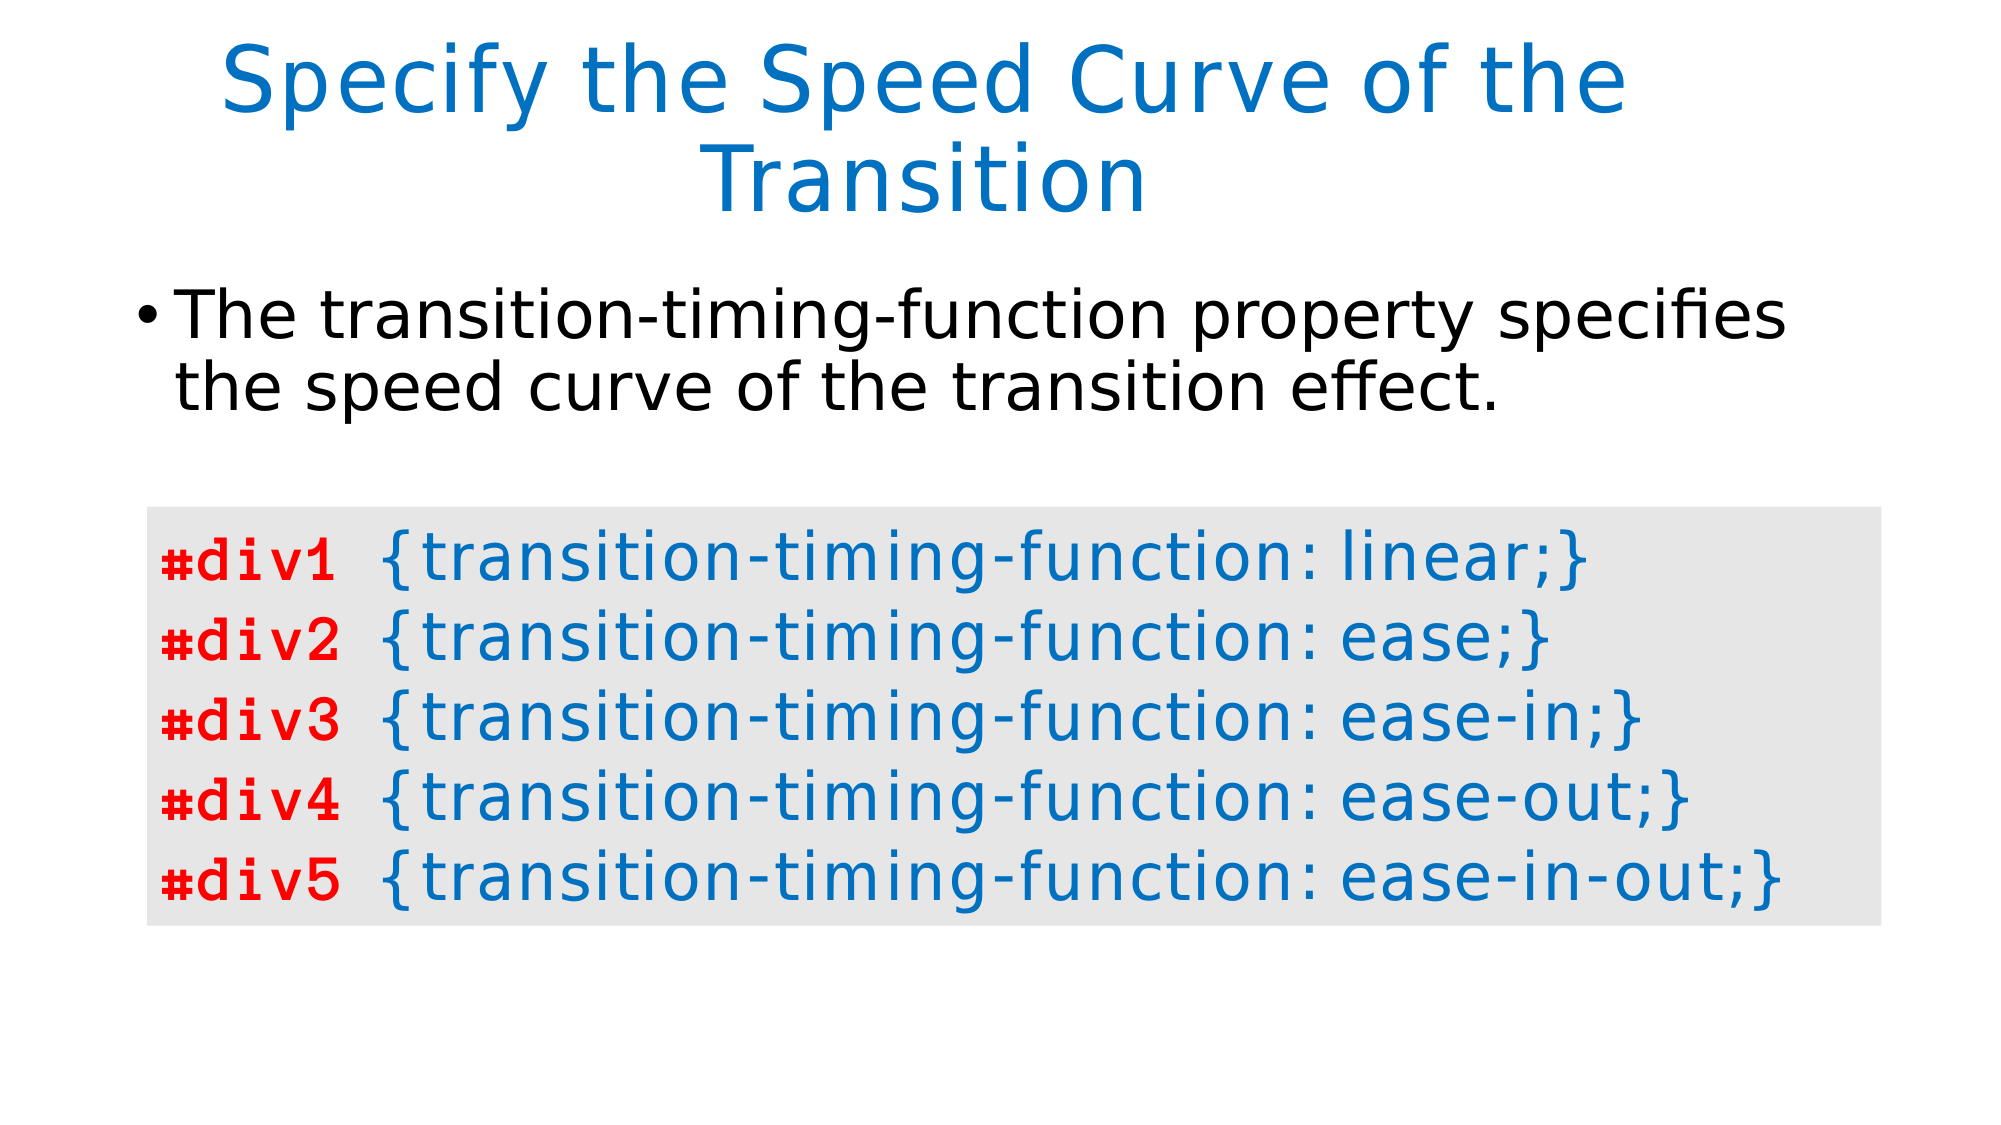

# Specify the Speed Curve of the Transition
The transition-timing-function property specifies the speed curve of the transition effect.
#div1 {transition-timing-function: linear;}
#div2 {transition-timing-function: ease;}
#div3 {transition-timing-function: ease-in;}
#div4 {transition-timing-function: ease-out;}
#div5 {transition-timing-function: ease-in-out;}